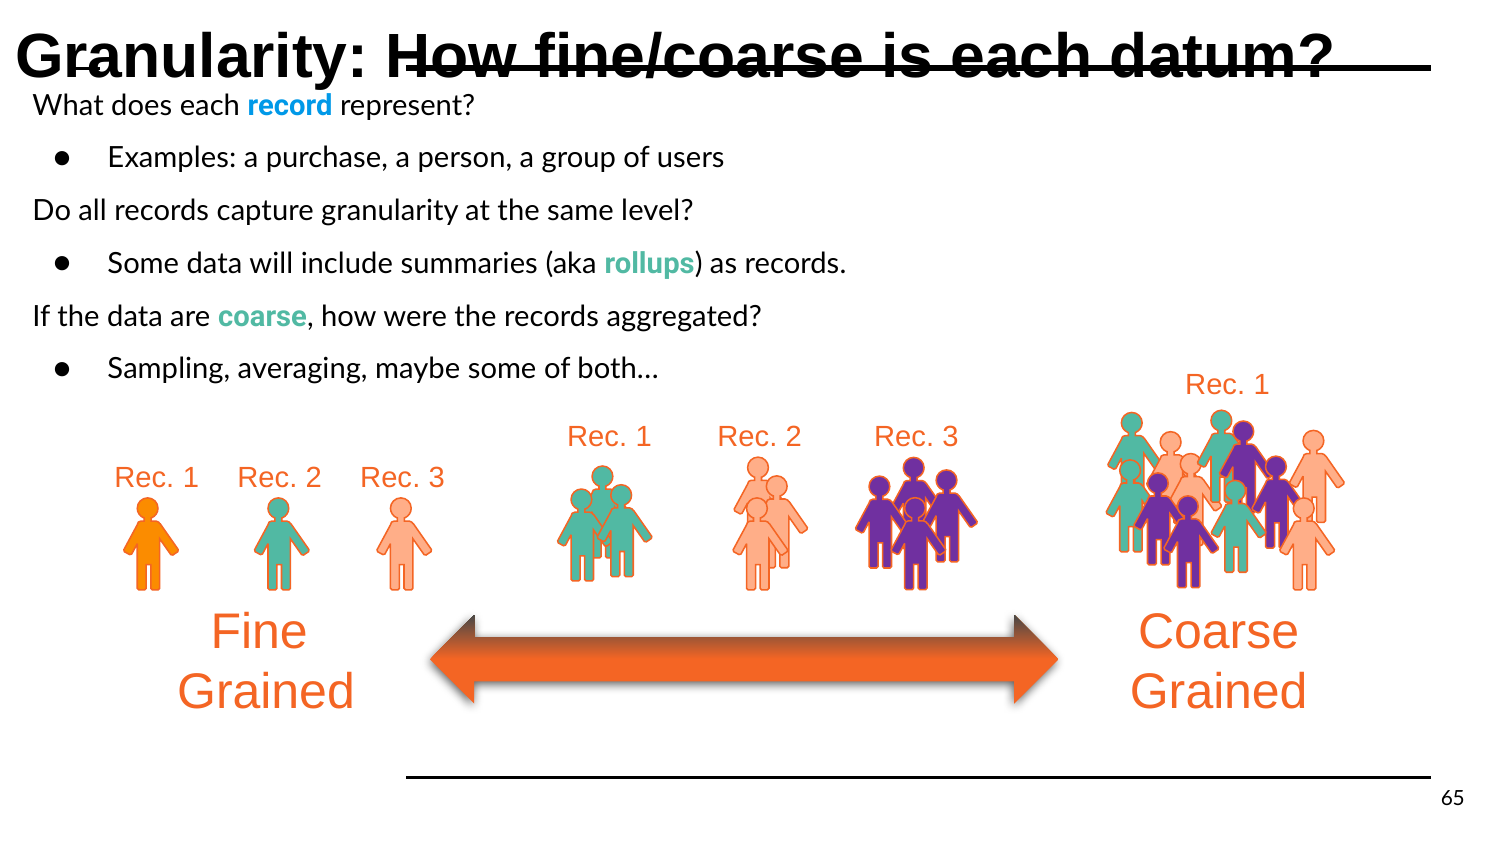

# Granularity: How fine/coarse is each datum?
What does each record represent?
Examples: a purchase, a person, a group of users
Do all records capture granularity at the same level?
Some data will include summaries (aka rollups) as records.
If the data are coarse, how were the records aggregated?
Sampling, averaging, maybe some of both…

Rec. 1

Rec. 1
Rec. 2
Rec. 3

Rec. 1
Rec. 2
Rec. 3

Fine
Grained
Coarse
Grained

65